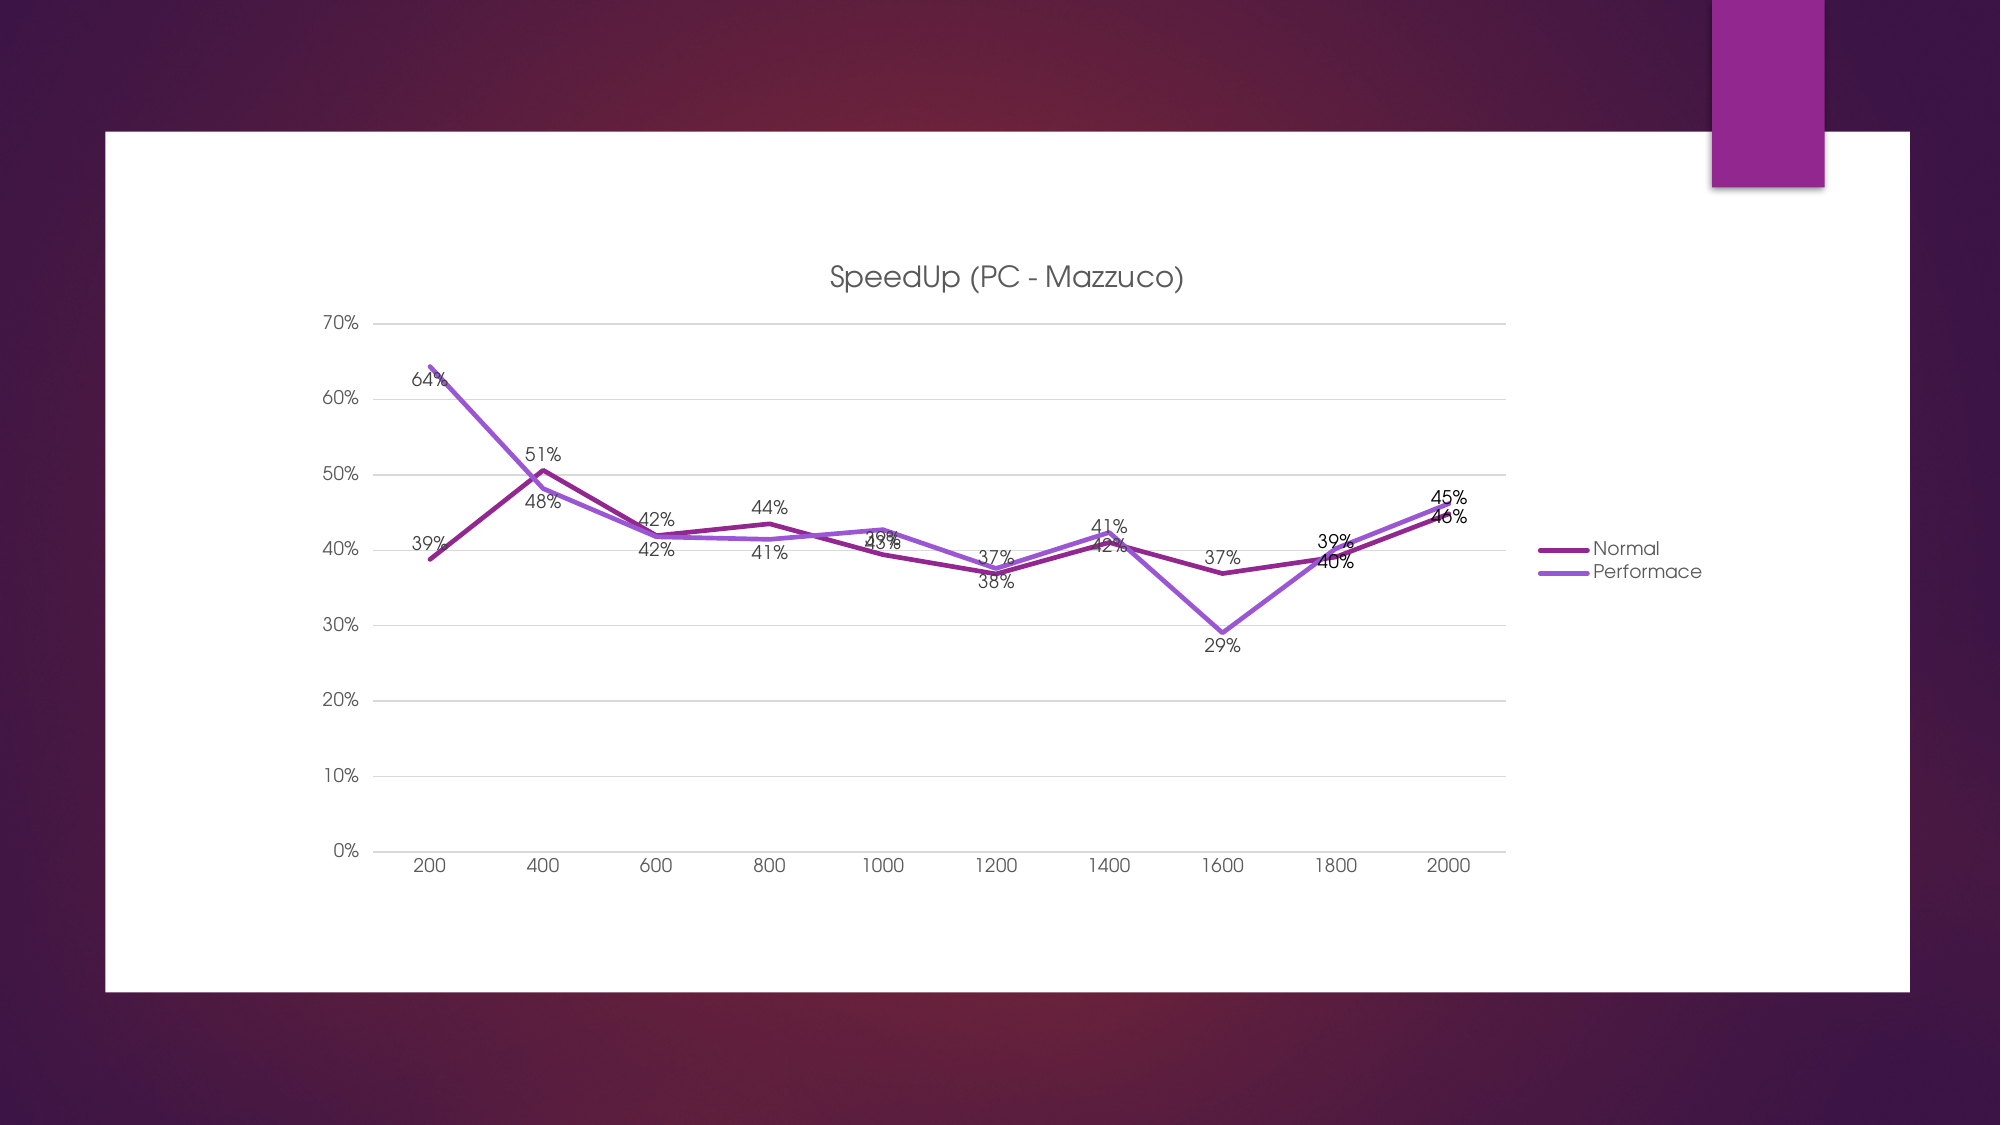

### Chart: SpeedUp (PC - Mazzuco)

| Category | Normal | Performace |
|---|---|---|
| 200 | 0.3878787878787878 | 0.6434885091337653 |
| 400 | 0.5060539350577876 | 0.48172811434140006 |
| 600 | 0.41938822351124655 | 0.4178789777634766 |
| 800 | 0.43507818573222506 | 0.41448518866617495 |
| 1000 | 0.39423888777583777 | 0.42731370688232384 |
| 1200 | 0.36851982210116396 | 0.37582994303582984 |
| 1400 | 0.41030962743987986 | 0.423657541875223 |
| 1600 | 0.3690997751451314 | 0.2904848742116571 |
| 1800 | 0.3910249411104186 | 0.4021972223503807 |
| 2000 | 0.4482621166609039 | 0.4617947036944569 |